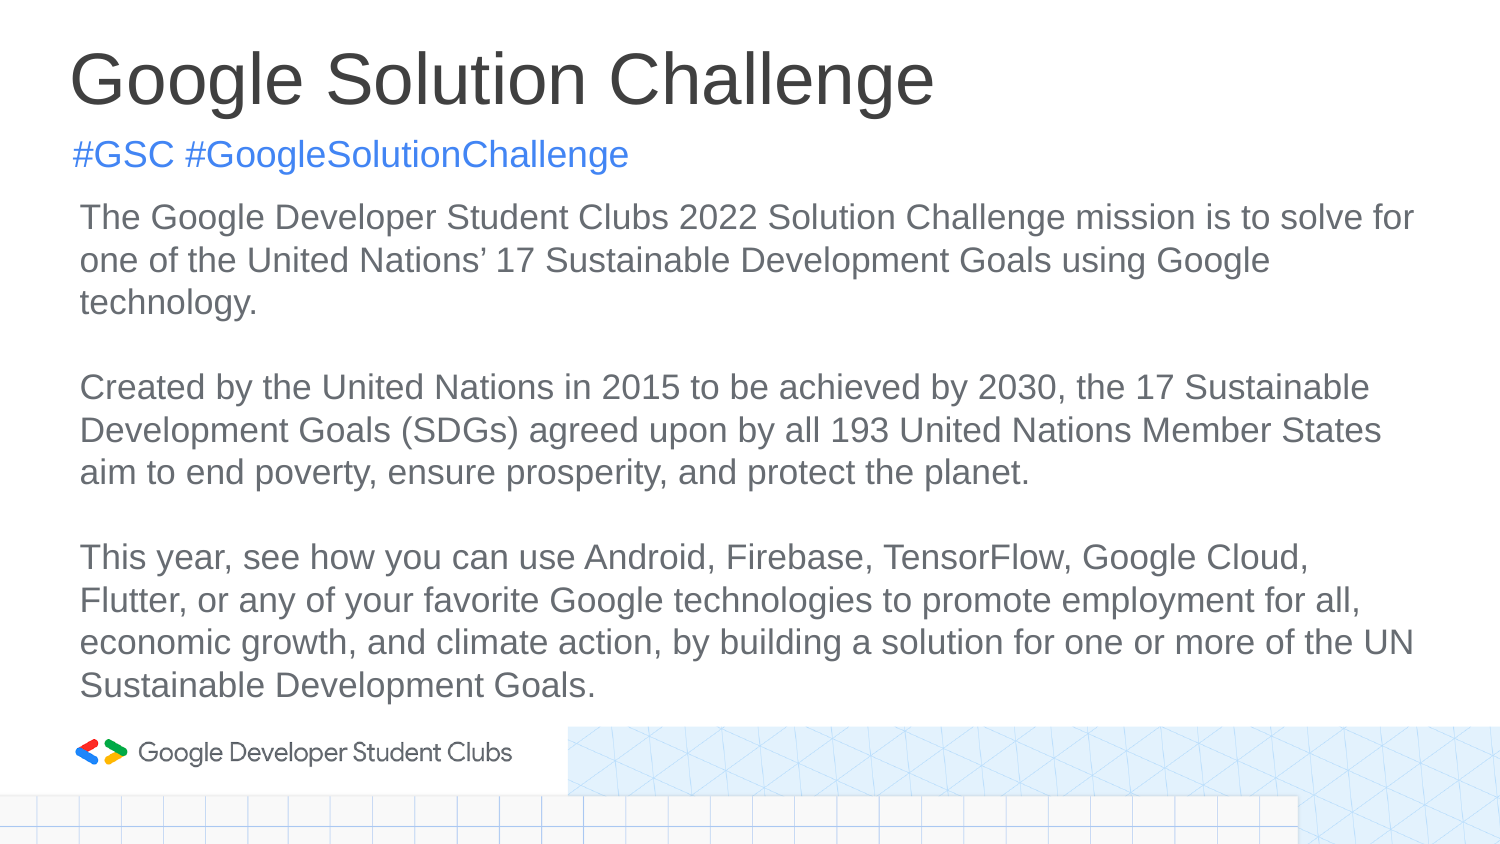

# Google Solution Challenge
#GSC #GoogleSolutionChallenge
The Google Developer Student Clubs 2022 Solution Challenge mission is to solve for one of the United Nations’ 17 Sustainable Development Goals using Google technology.

Created by the United Nations in 2015 to be achieved by 2030, the 17 Sustainable Development Goals (SDGs) agreed upon by all 193 United Nations Member States aim to end poverty, ensure prosperity, and protect the planet.

This year, see how you can use Android, Firebase, TensorFlow, Google Cloud, Flutter, or any of your favorite Google technologies to promote employment for all, economic growth, and climate action, by building a solution for one or more of the UN Sustainable Development Goals.